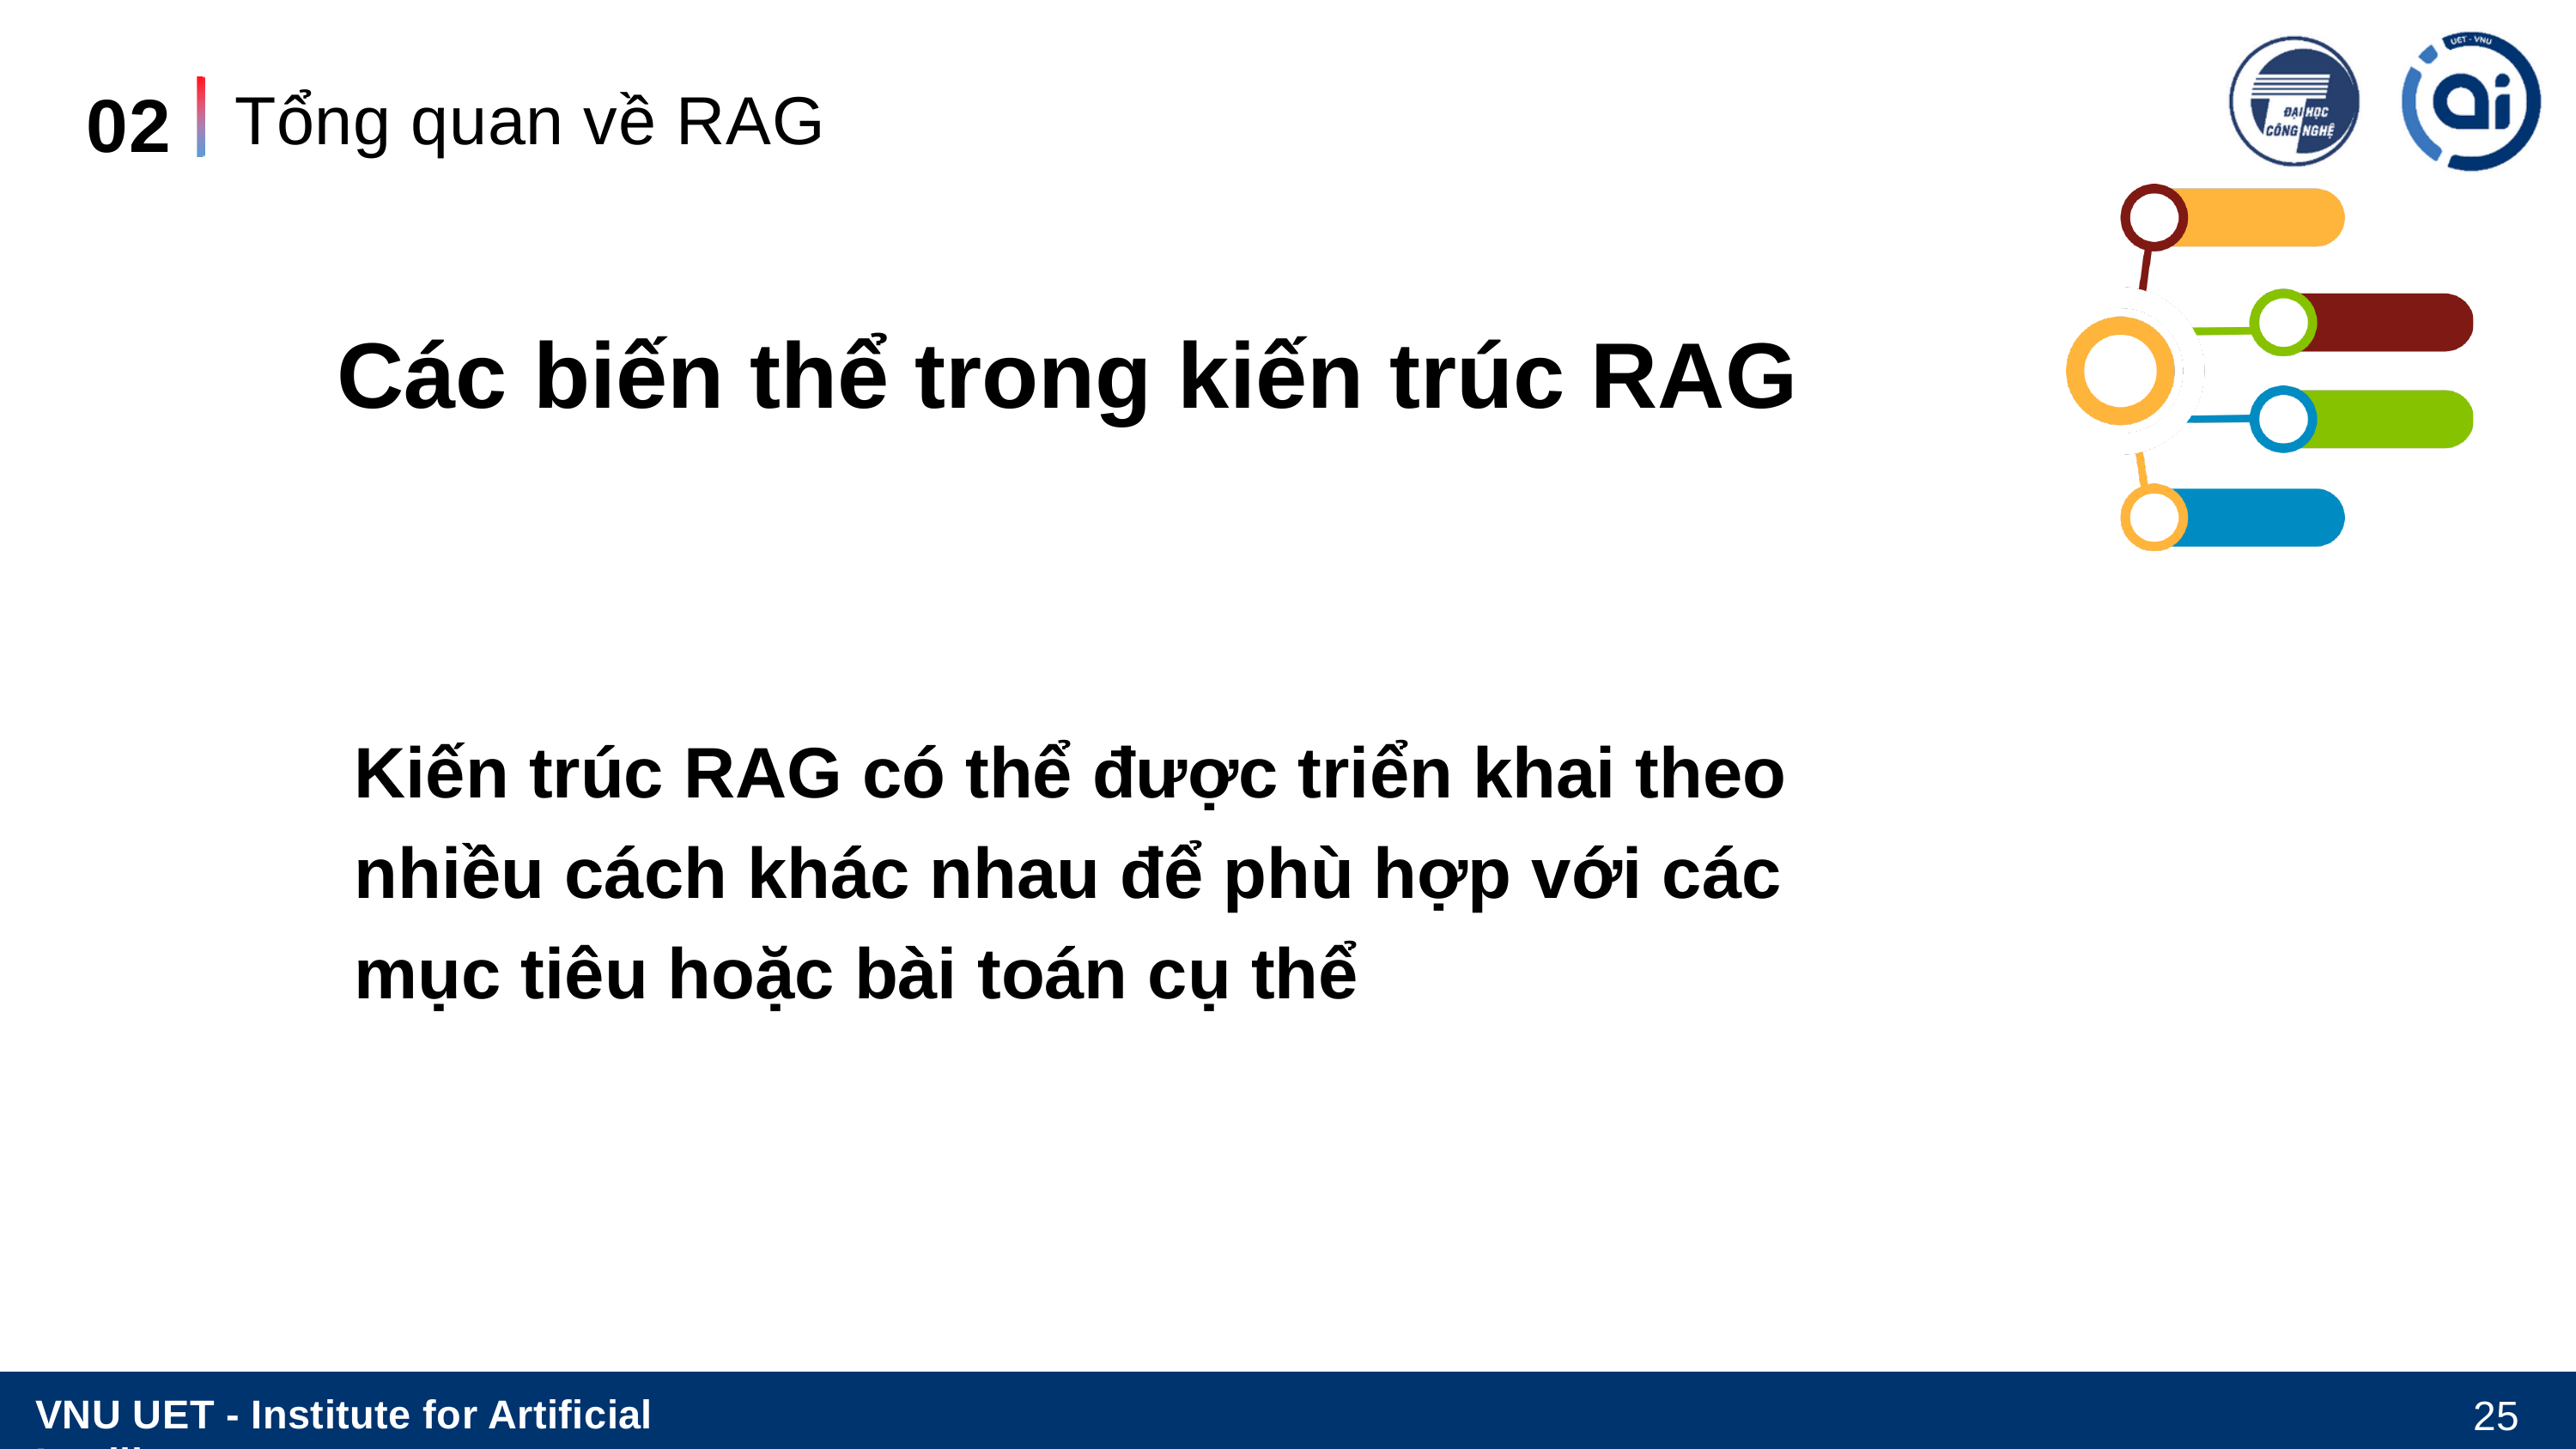

Tổng quan về RAG

02

Các biến thể trong kiến trúc RAG
Kiến trúc RAG có thể được triển khai theo nhiều cách khác nhau để phù hợp với các mục tiêu hoặc bài toán cụ thể

VNU UET - Institute for Artificial Intelligence
25